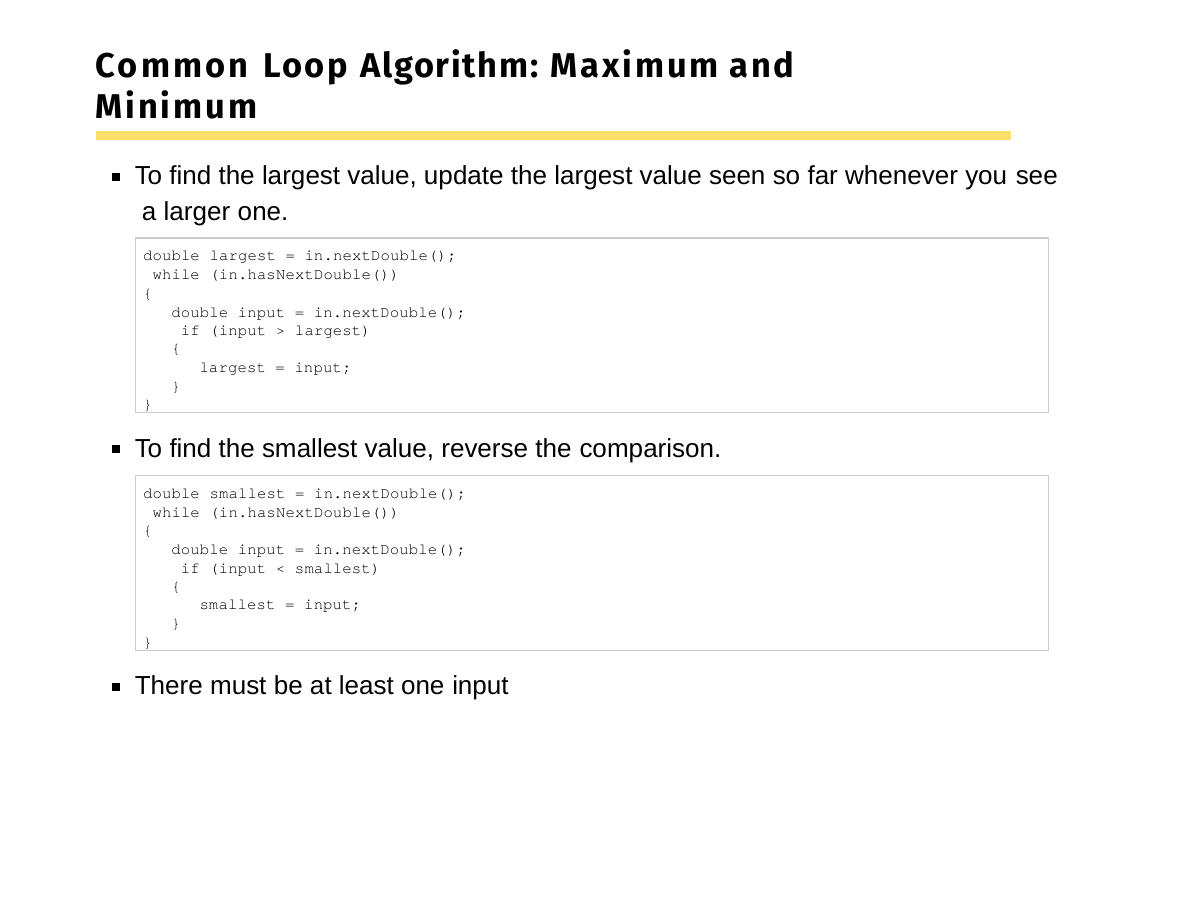

# Common Loop Algorithm: Maximum and  Minimum

To find the largest value, update the largest value seen so far whenever you see  a larger one.

double largest = in.nextDouble();  while (in.hasNextDouble())
{
double input = in.nextDouble();  if (input > largest)
{
largest = input;
}
}
To find the smallest value, reverse the comparison.

double smallest = in.nextDouble();  while (in.hasNextDouble())
{
double input = in.nextDouble();  if (input < smallest)
{
smallest = input;
}
}
There must be at least one input